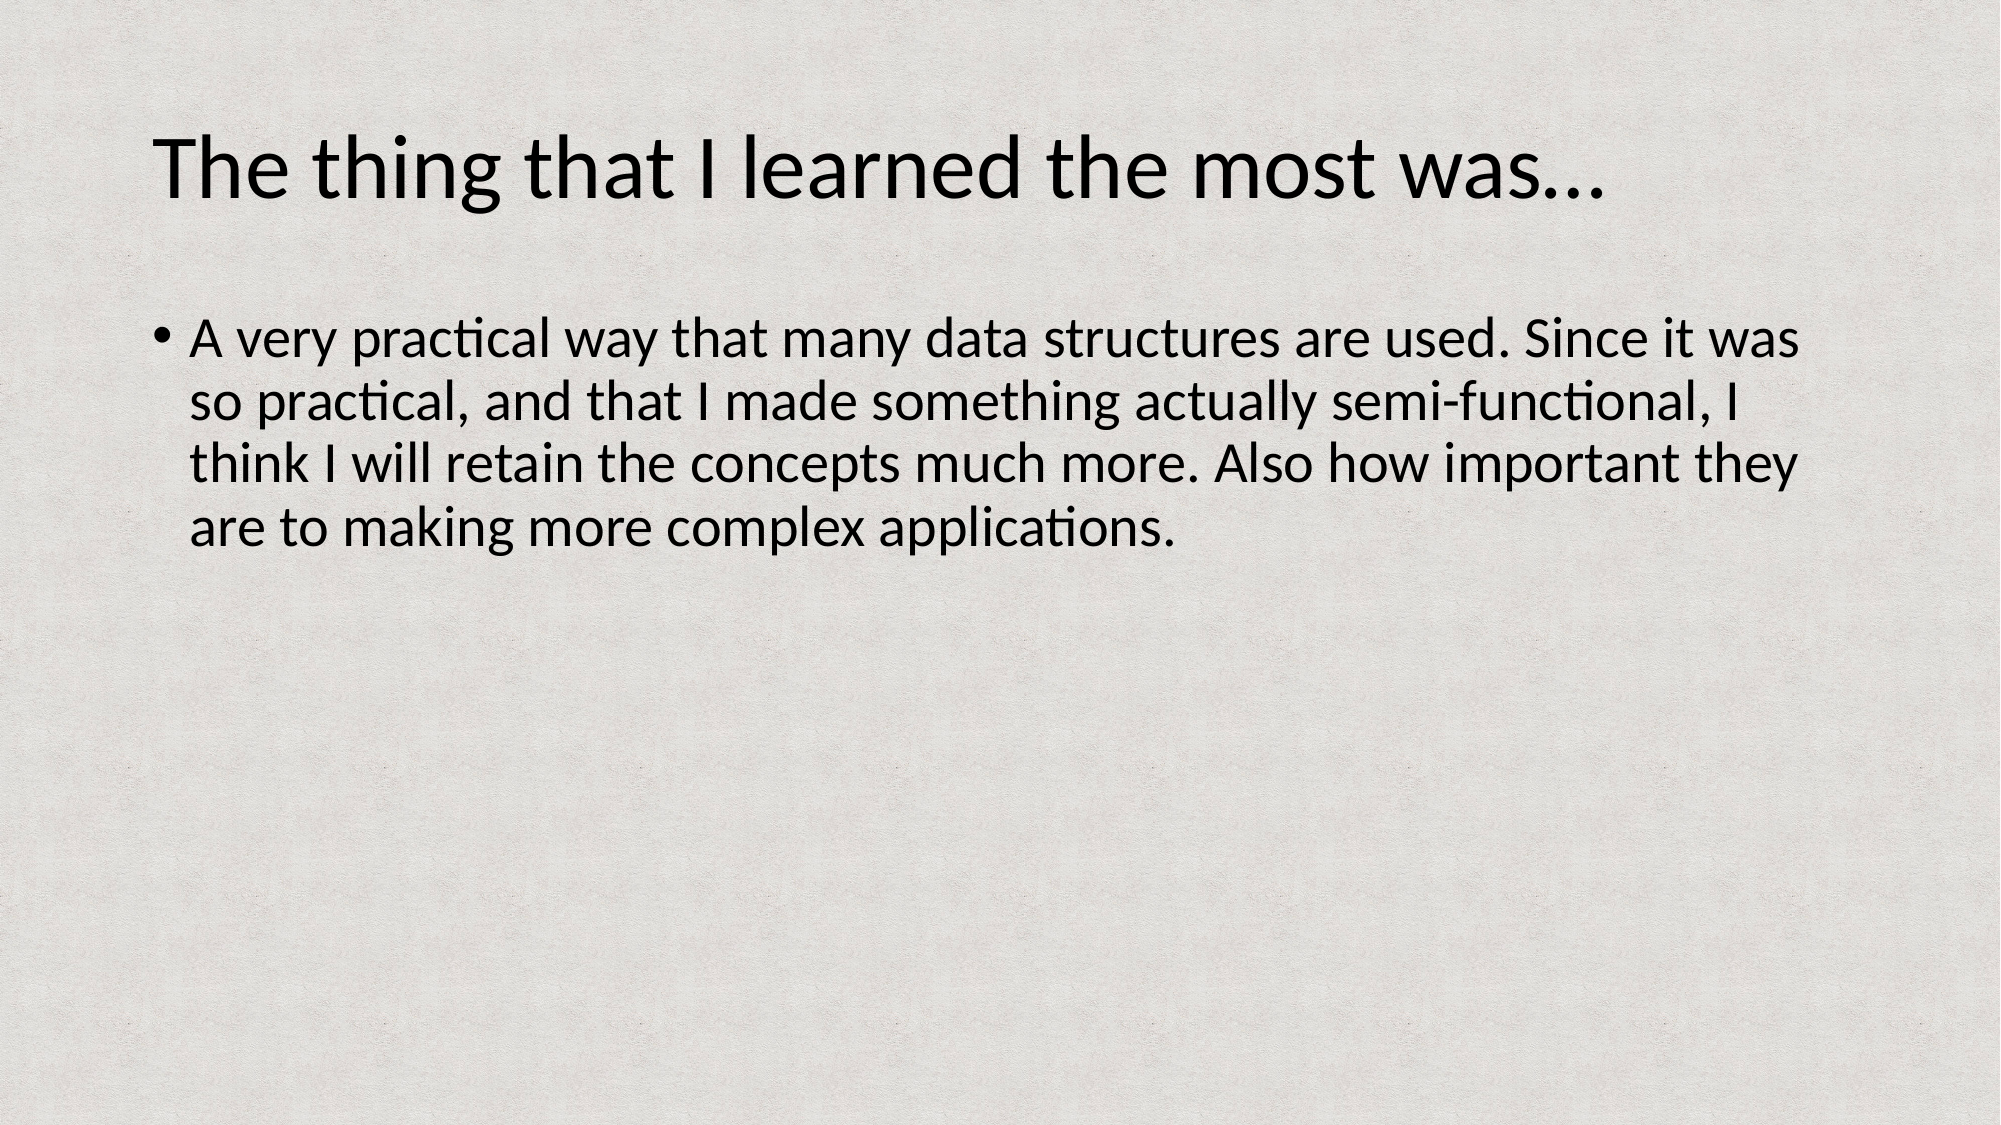

The thing that I learned the most was…
A very practical way that many data structures are used. Since it was so practical, and that I made something actually semi-functional, I think I will retain the concepts much more. Also how important they are to making more complex applications.